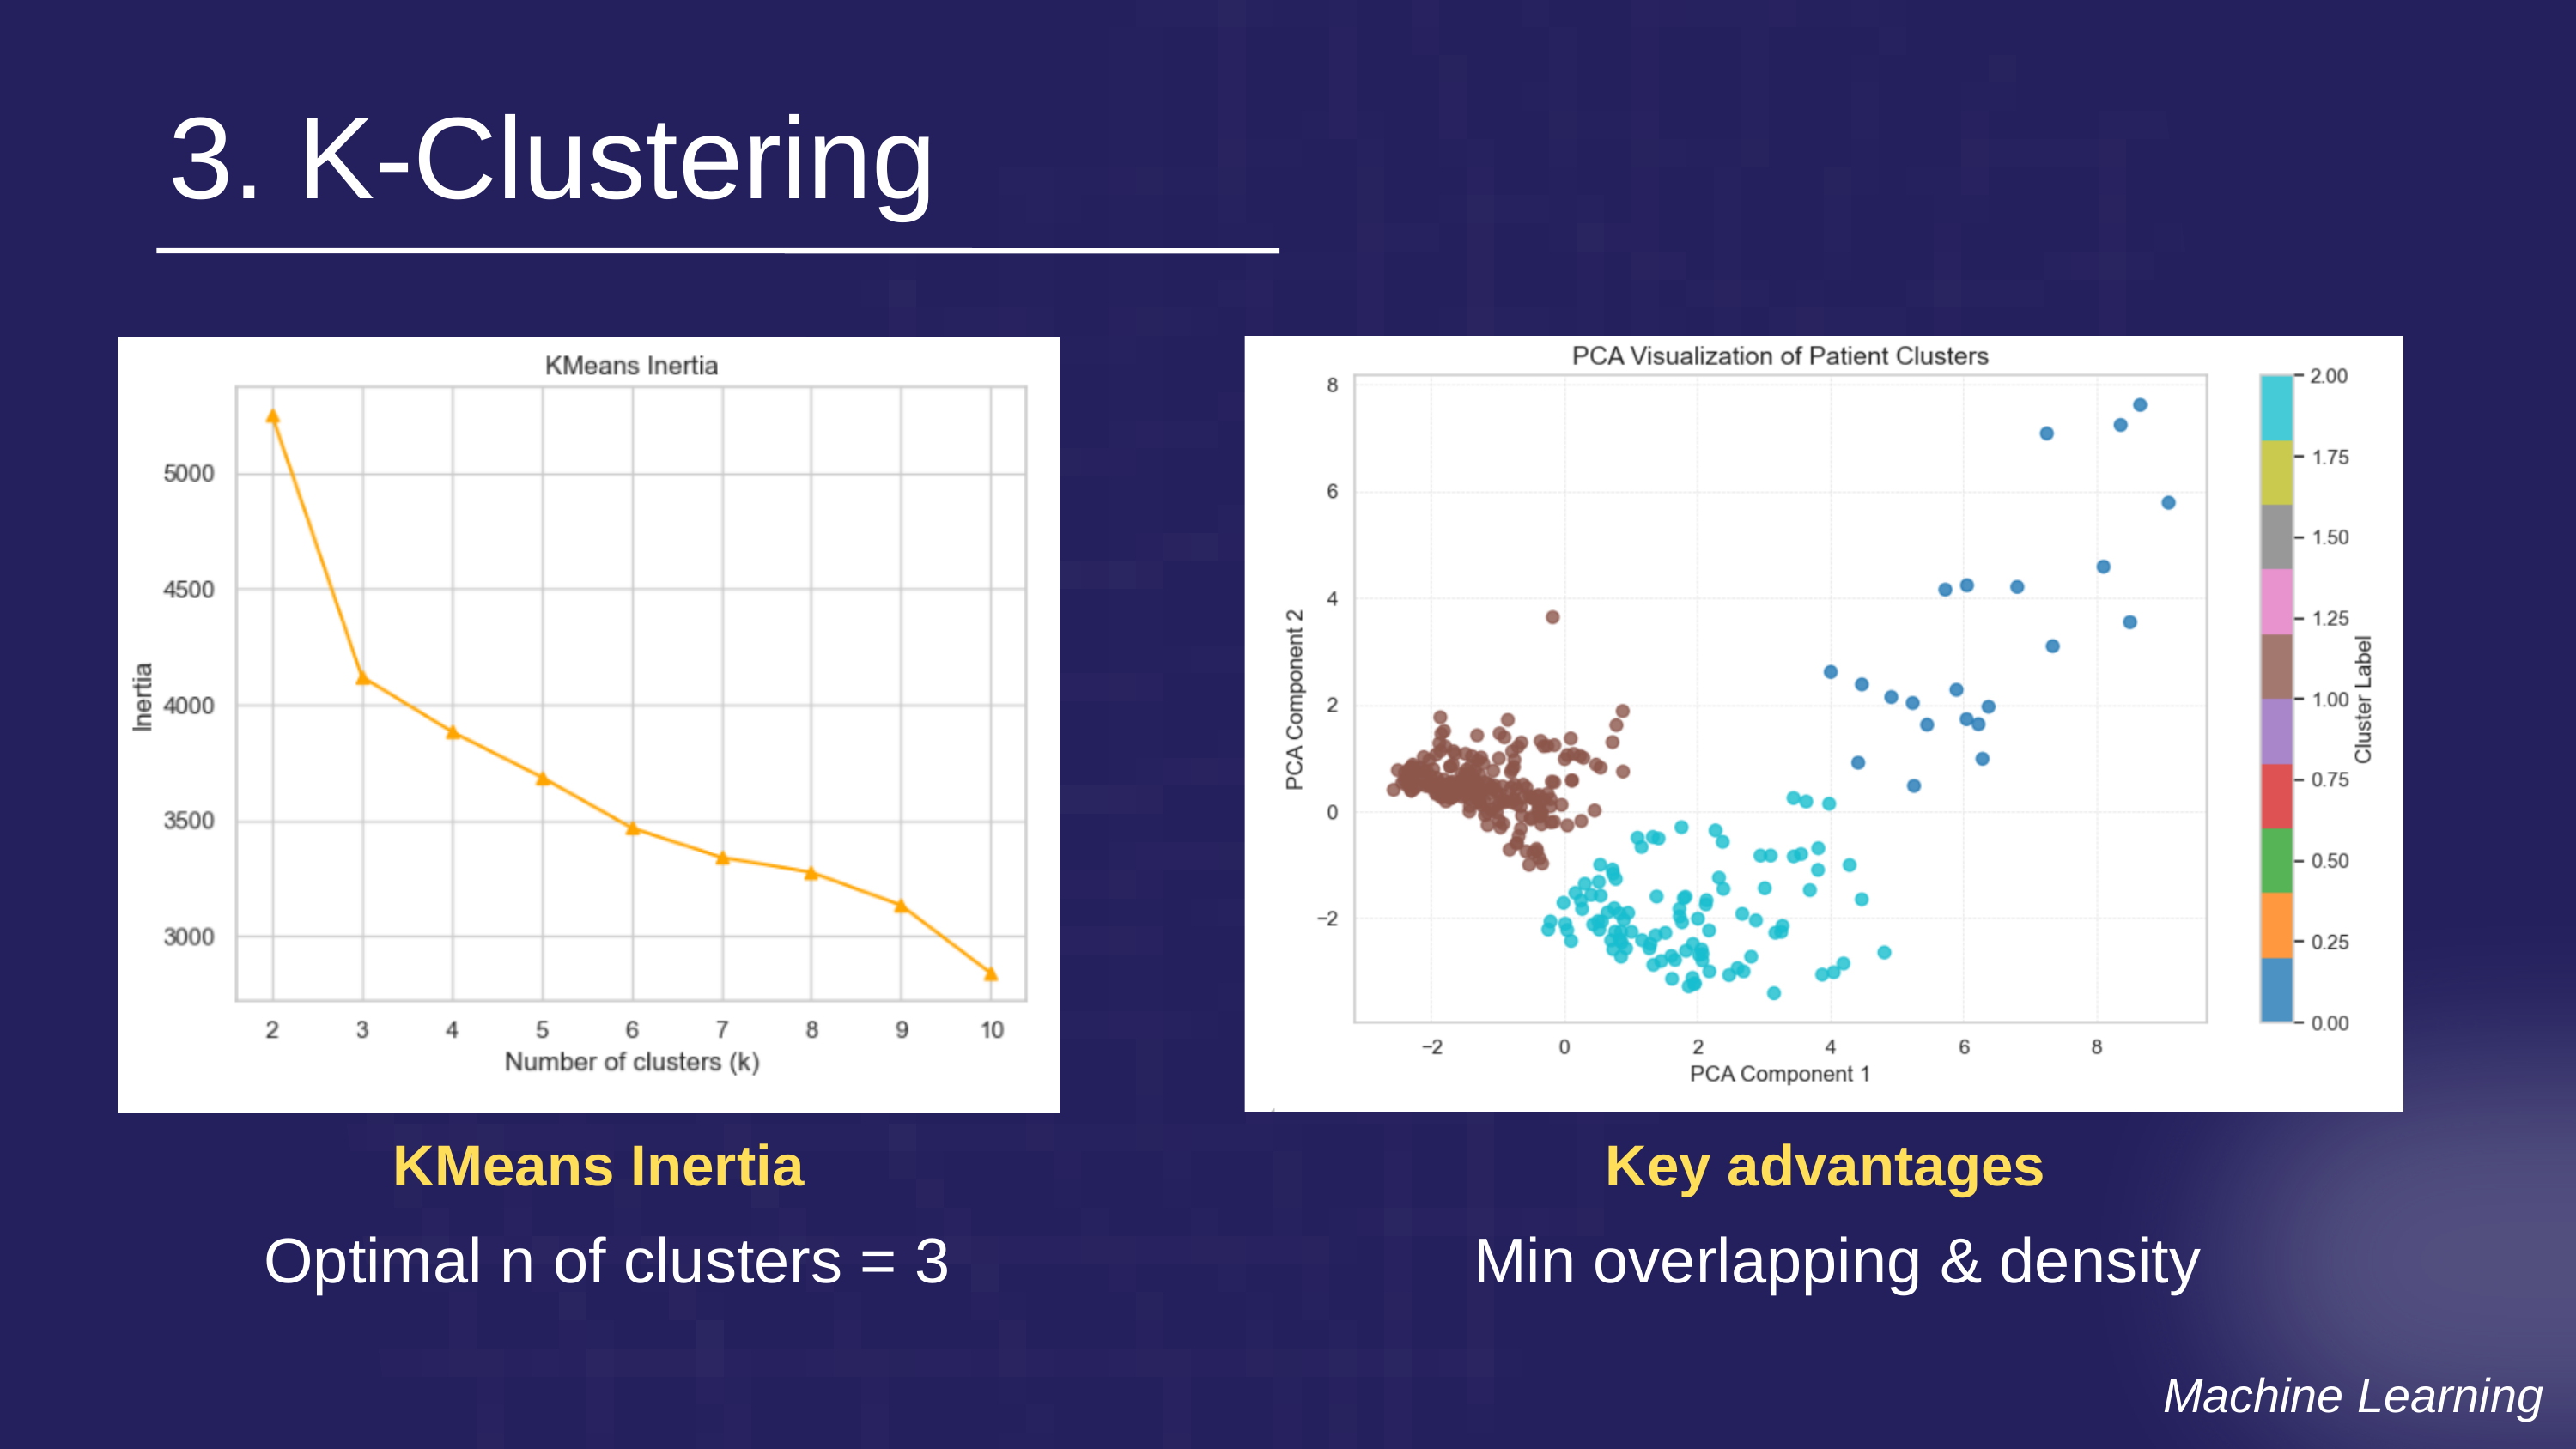

3. K-Clustering

KMeans Inertia
Key advantages
Optimal n of clusters = 3
Min overlapping & density
Machine Learning